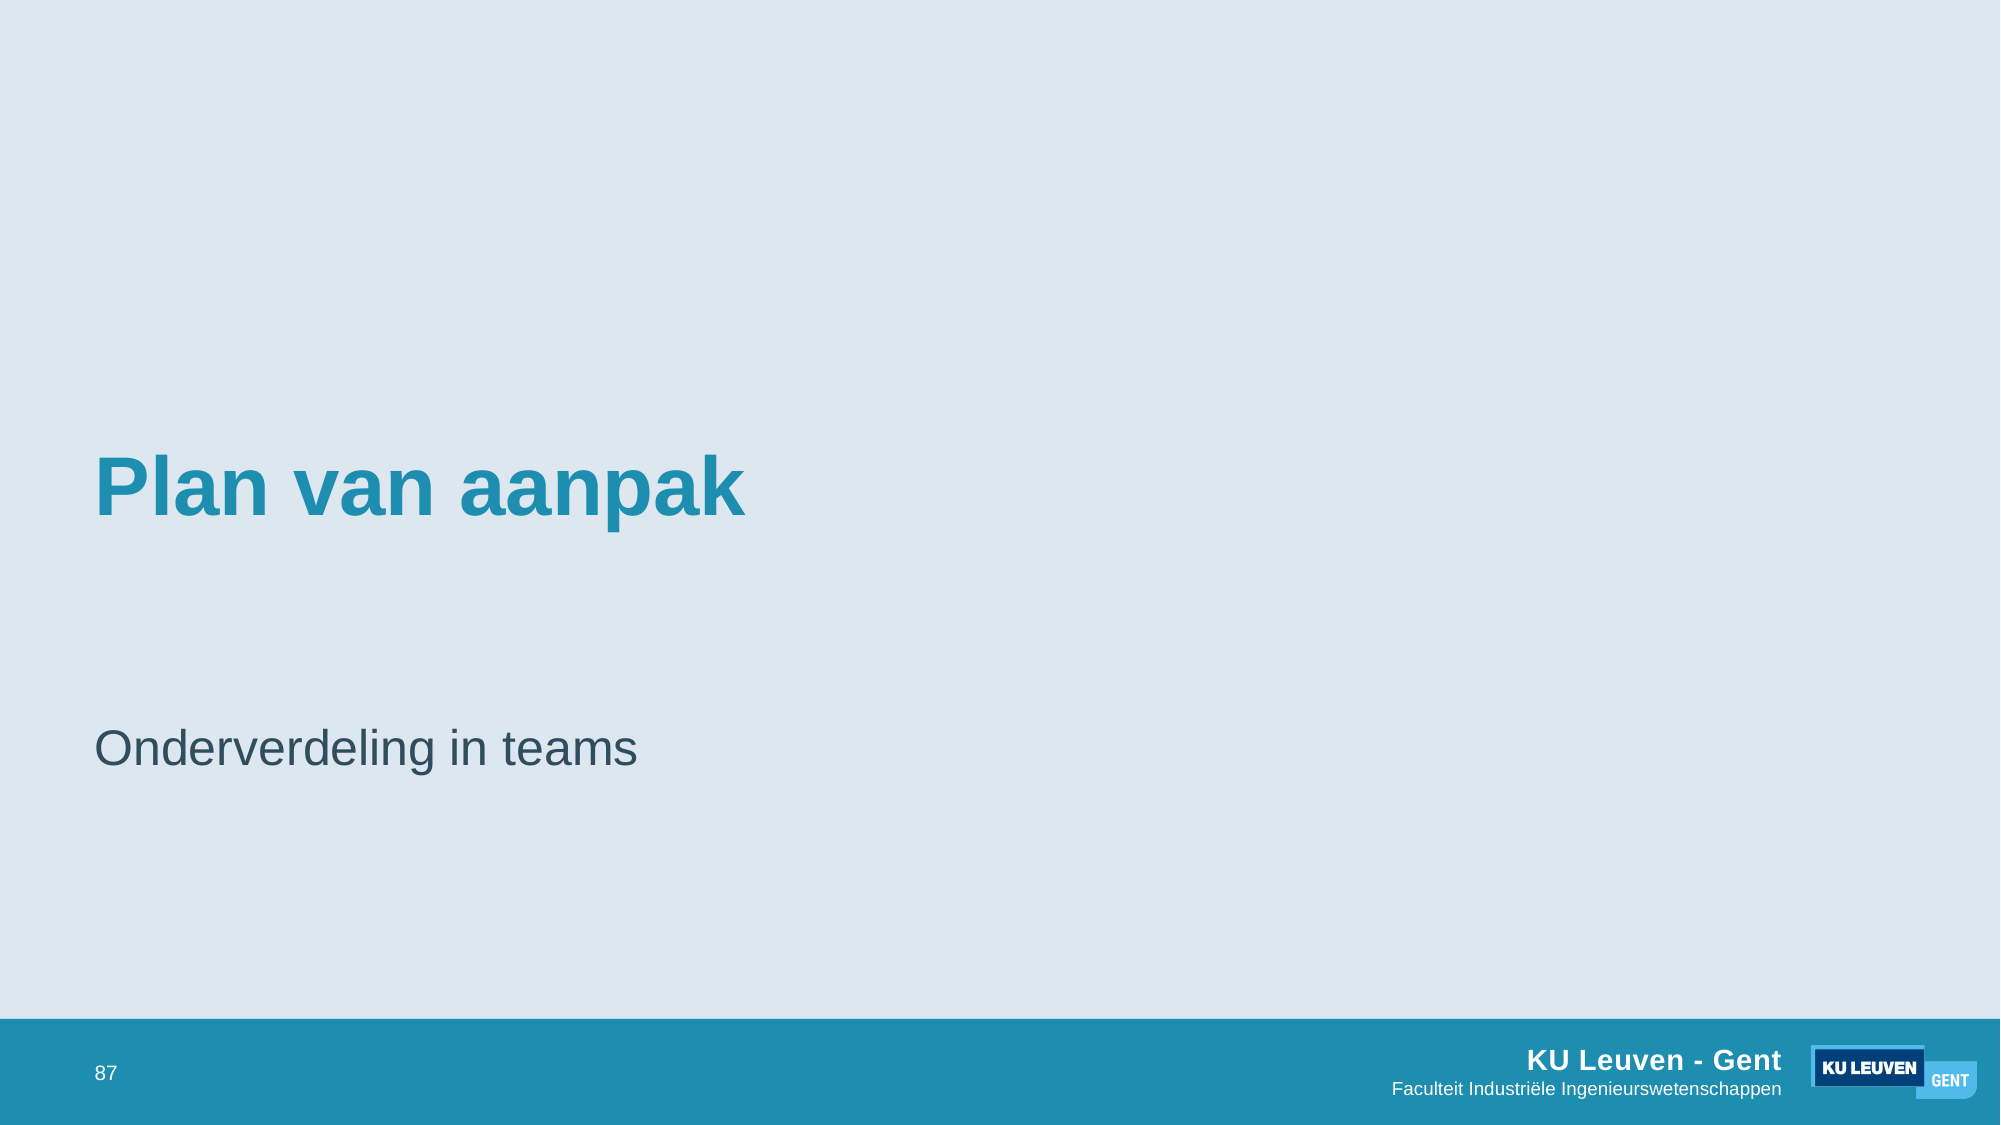

# Plan van aanpak

Onderverdeling in teams
87